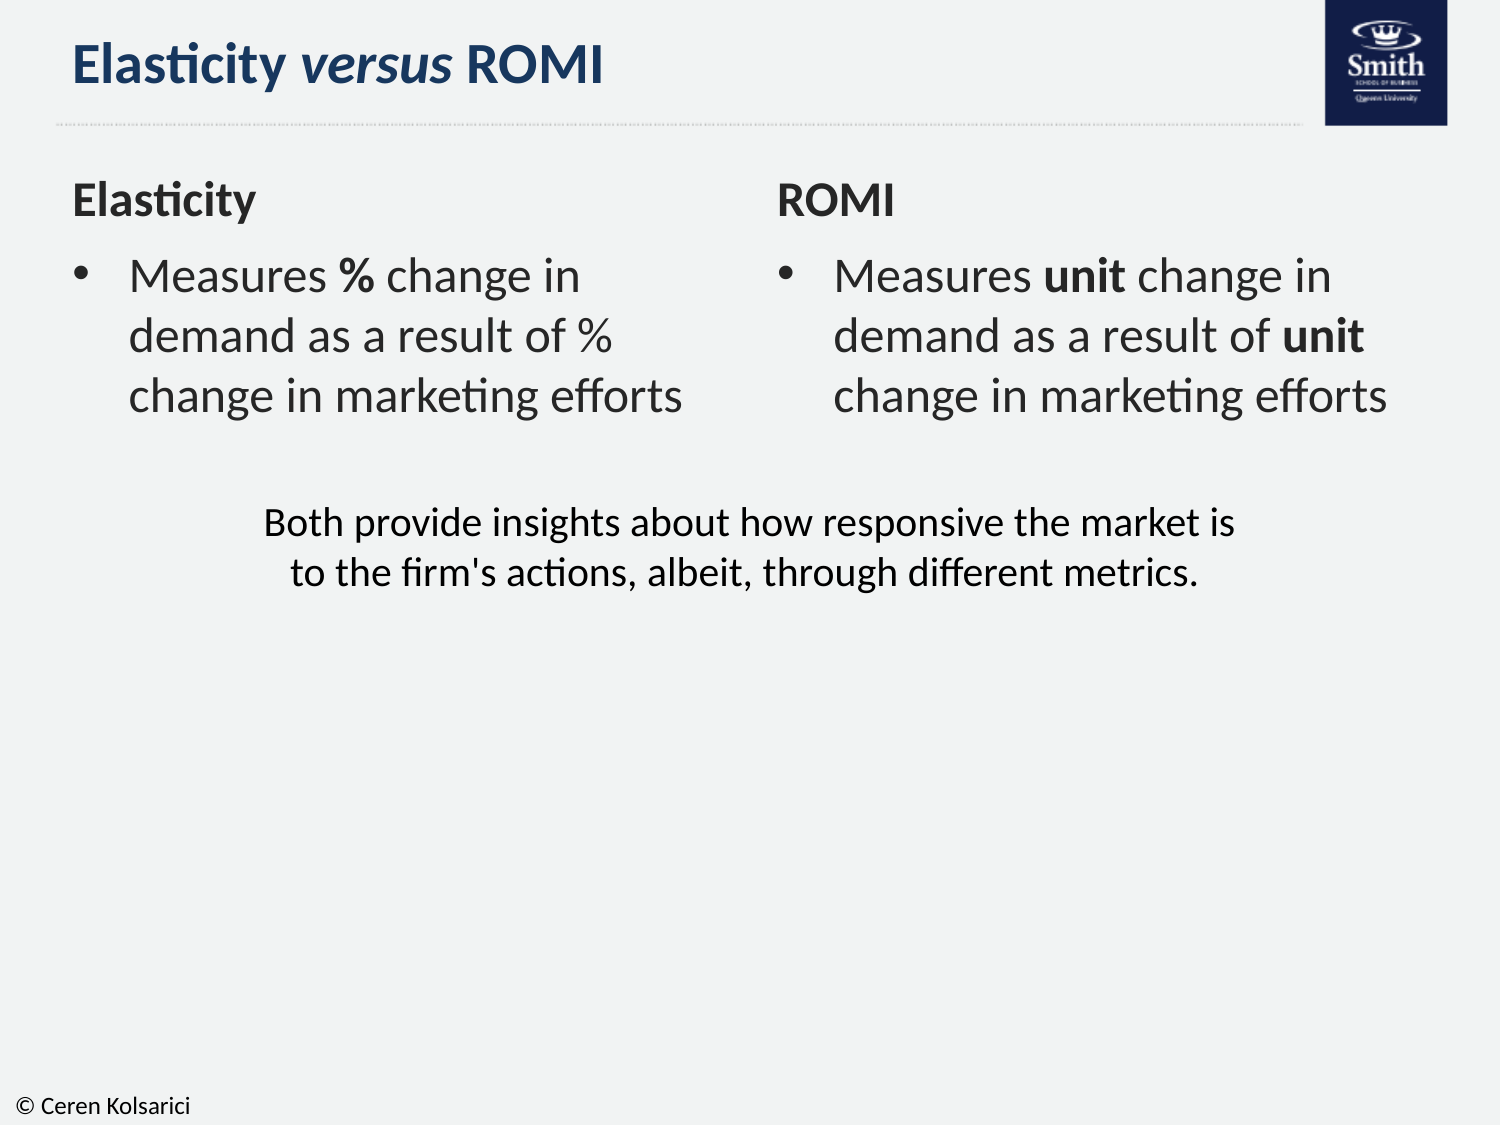

# Elasticity versus ROMI
Elasticity
ROMI
Measures % change in demand as a result of % change in marketing efforts
Measures unit change in demand as a result of unit change in marketing efforts

Both provide insights about how responsive the market is to the firm's actions, albeit, through different metrics.
© Ceren Kolsarici